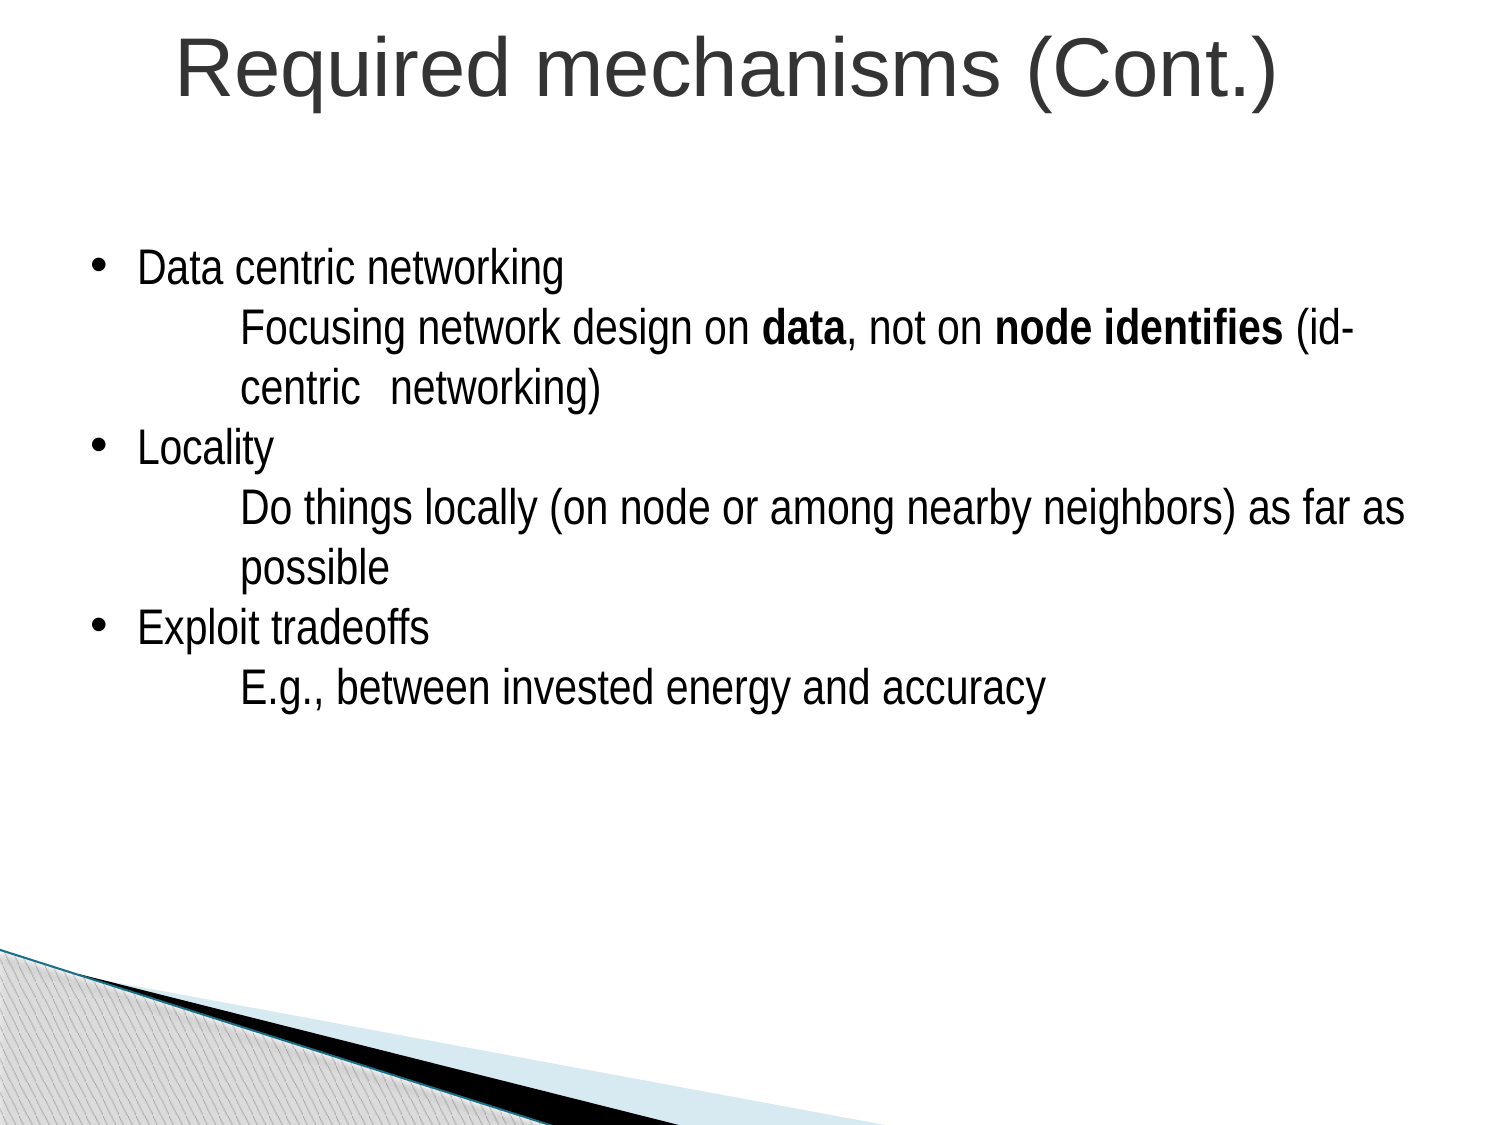

Required mechanisms (Cont.)

Data centric networking
	Focusing network design on data, not on node identifies (id-	centric 	networking)
Locality
	Do things locally (on node or among nearby neighbors) as far as 	possible
Exploit tradeoffs
	E.g., between invested energy and accuracy